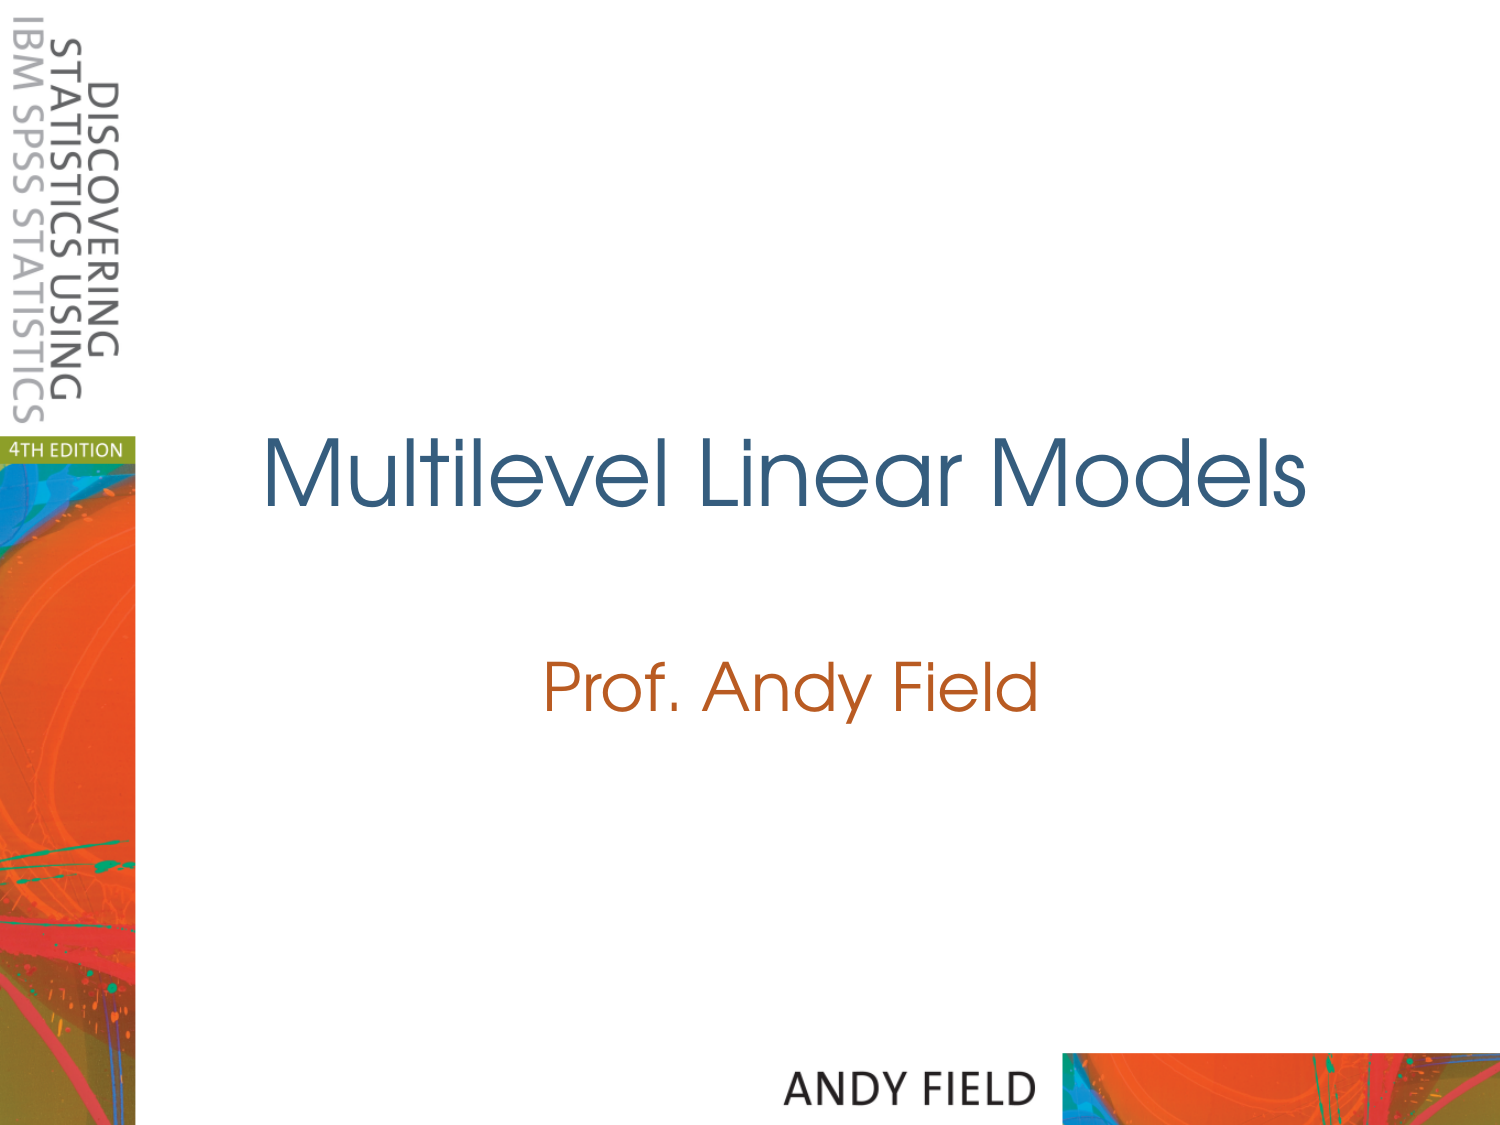

# Multilevel Linear Models
Prof. Andy Field